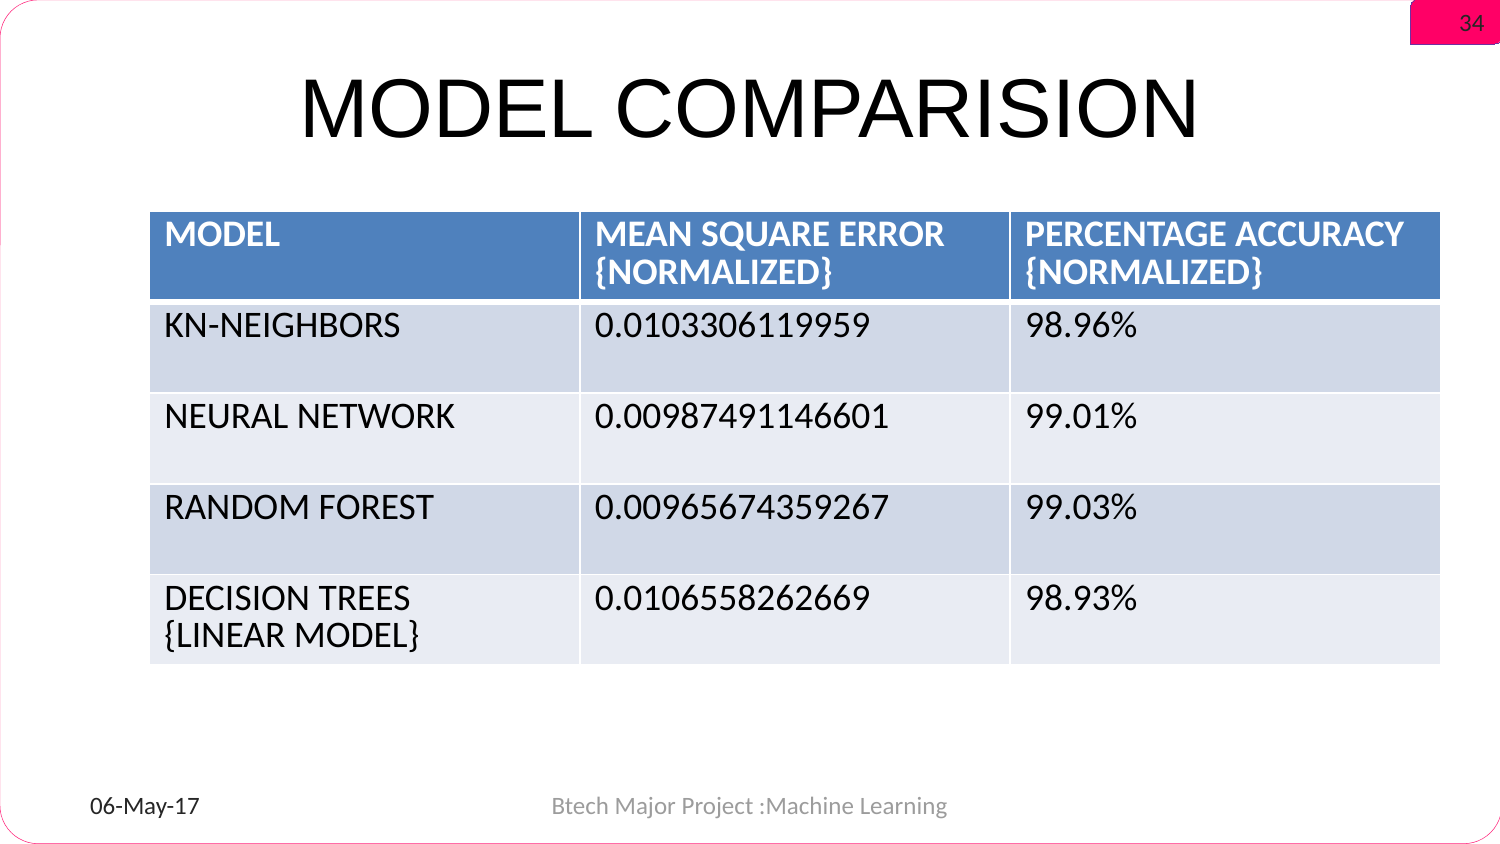

34
# MODEL COMPARISION
| MODEL | MEAN SQUARE ERROR {NORMALIZED} | PERCENTAGE ACCURACY {NORMALIZED} |
| --- | --- | --- |
| KN-NEIGHBORS | 0.0103306119959 | 98.96% |
| NEURAL NETWORK | 0.00987491146601 | 99.01% |
| RANDOM FOREST | 0.00965674359267 | 99.03% |
| DECISION TREES {LINEAR MODEL} | 0.0106558262669 | 98.93% |
06-May-17
Btech Major Project :Machine Learning